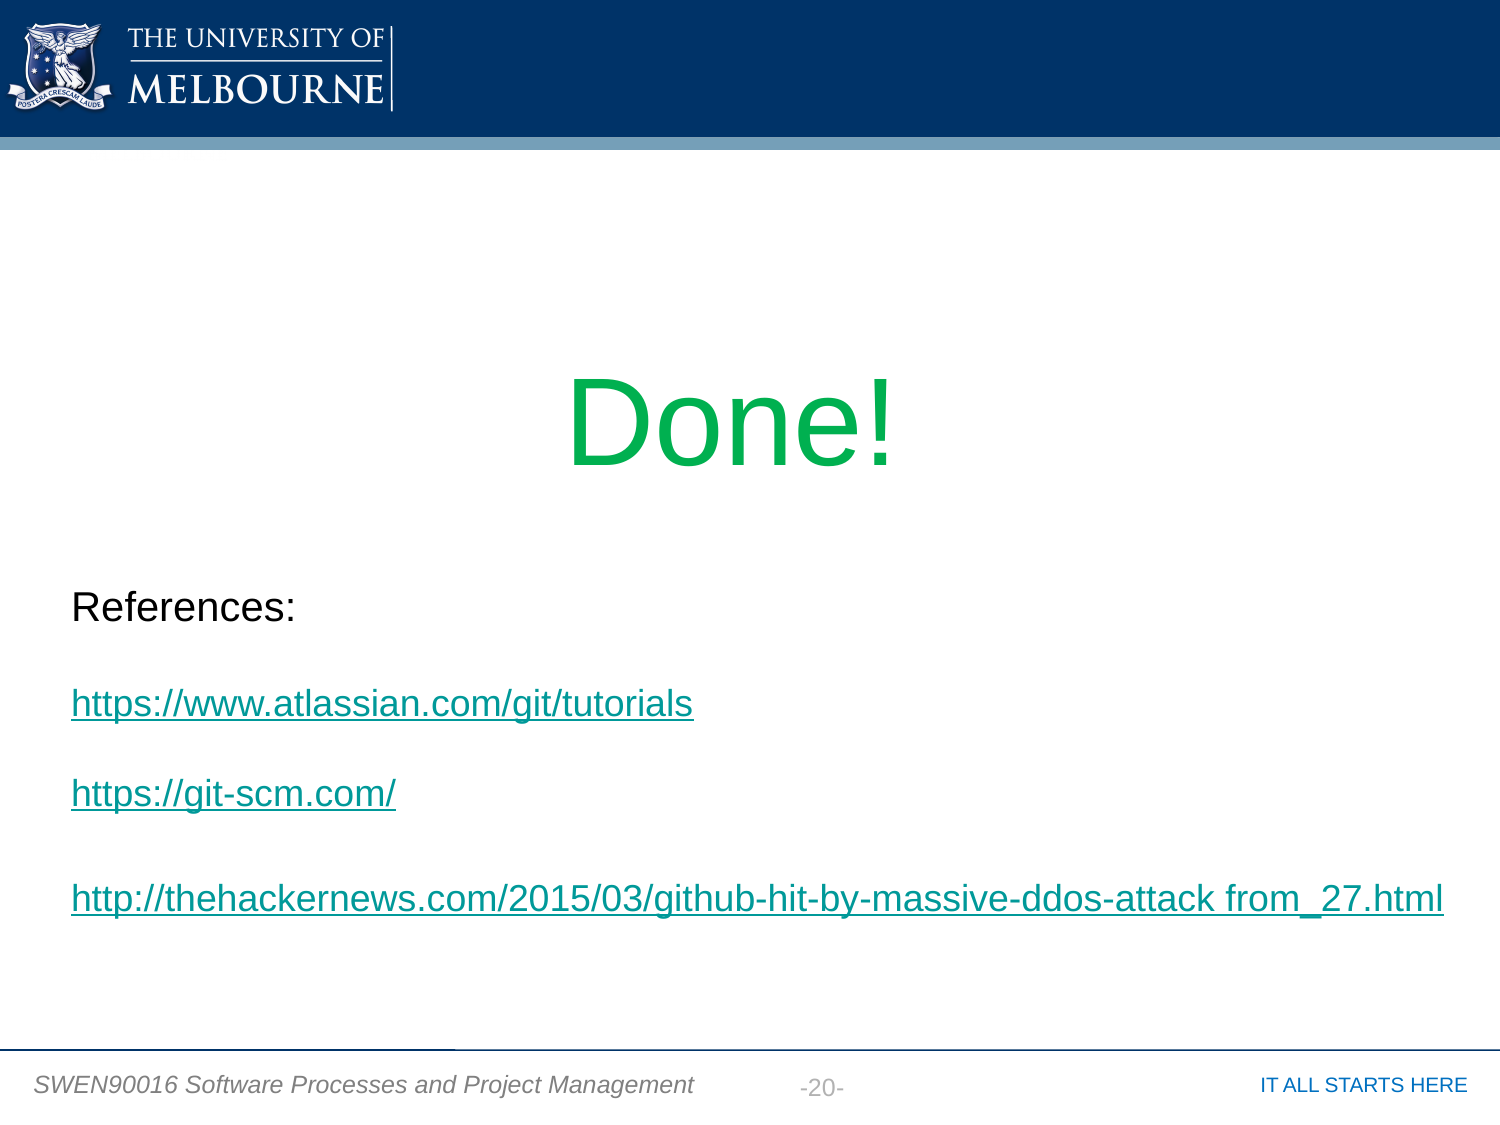

Done!
References:

https://www.atlassian.com/git/tutorials

https://git-scm.com/

http://thehackernews.com/2015/03/github-hit-by-massive-ddos-attack from_27.html

-20-